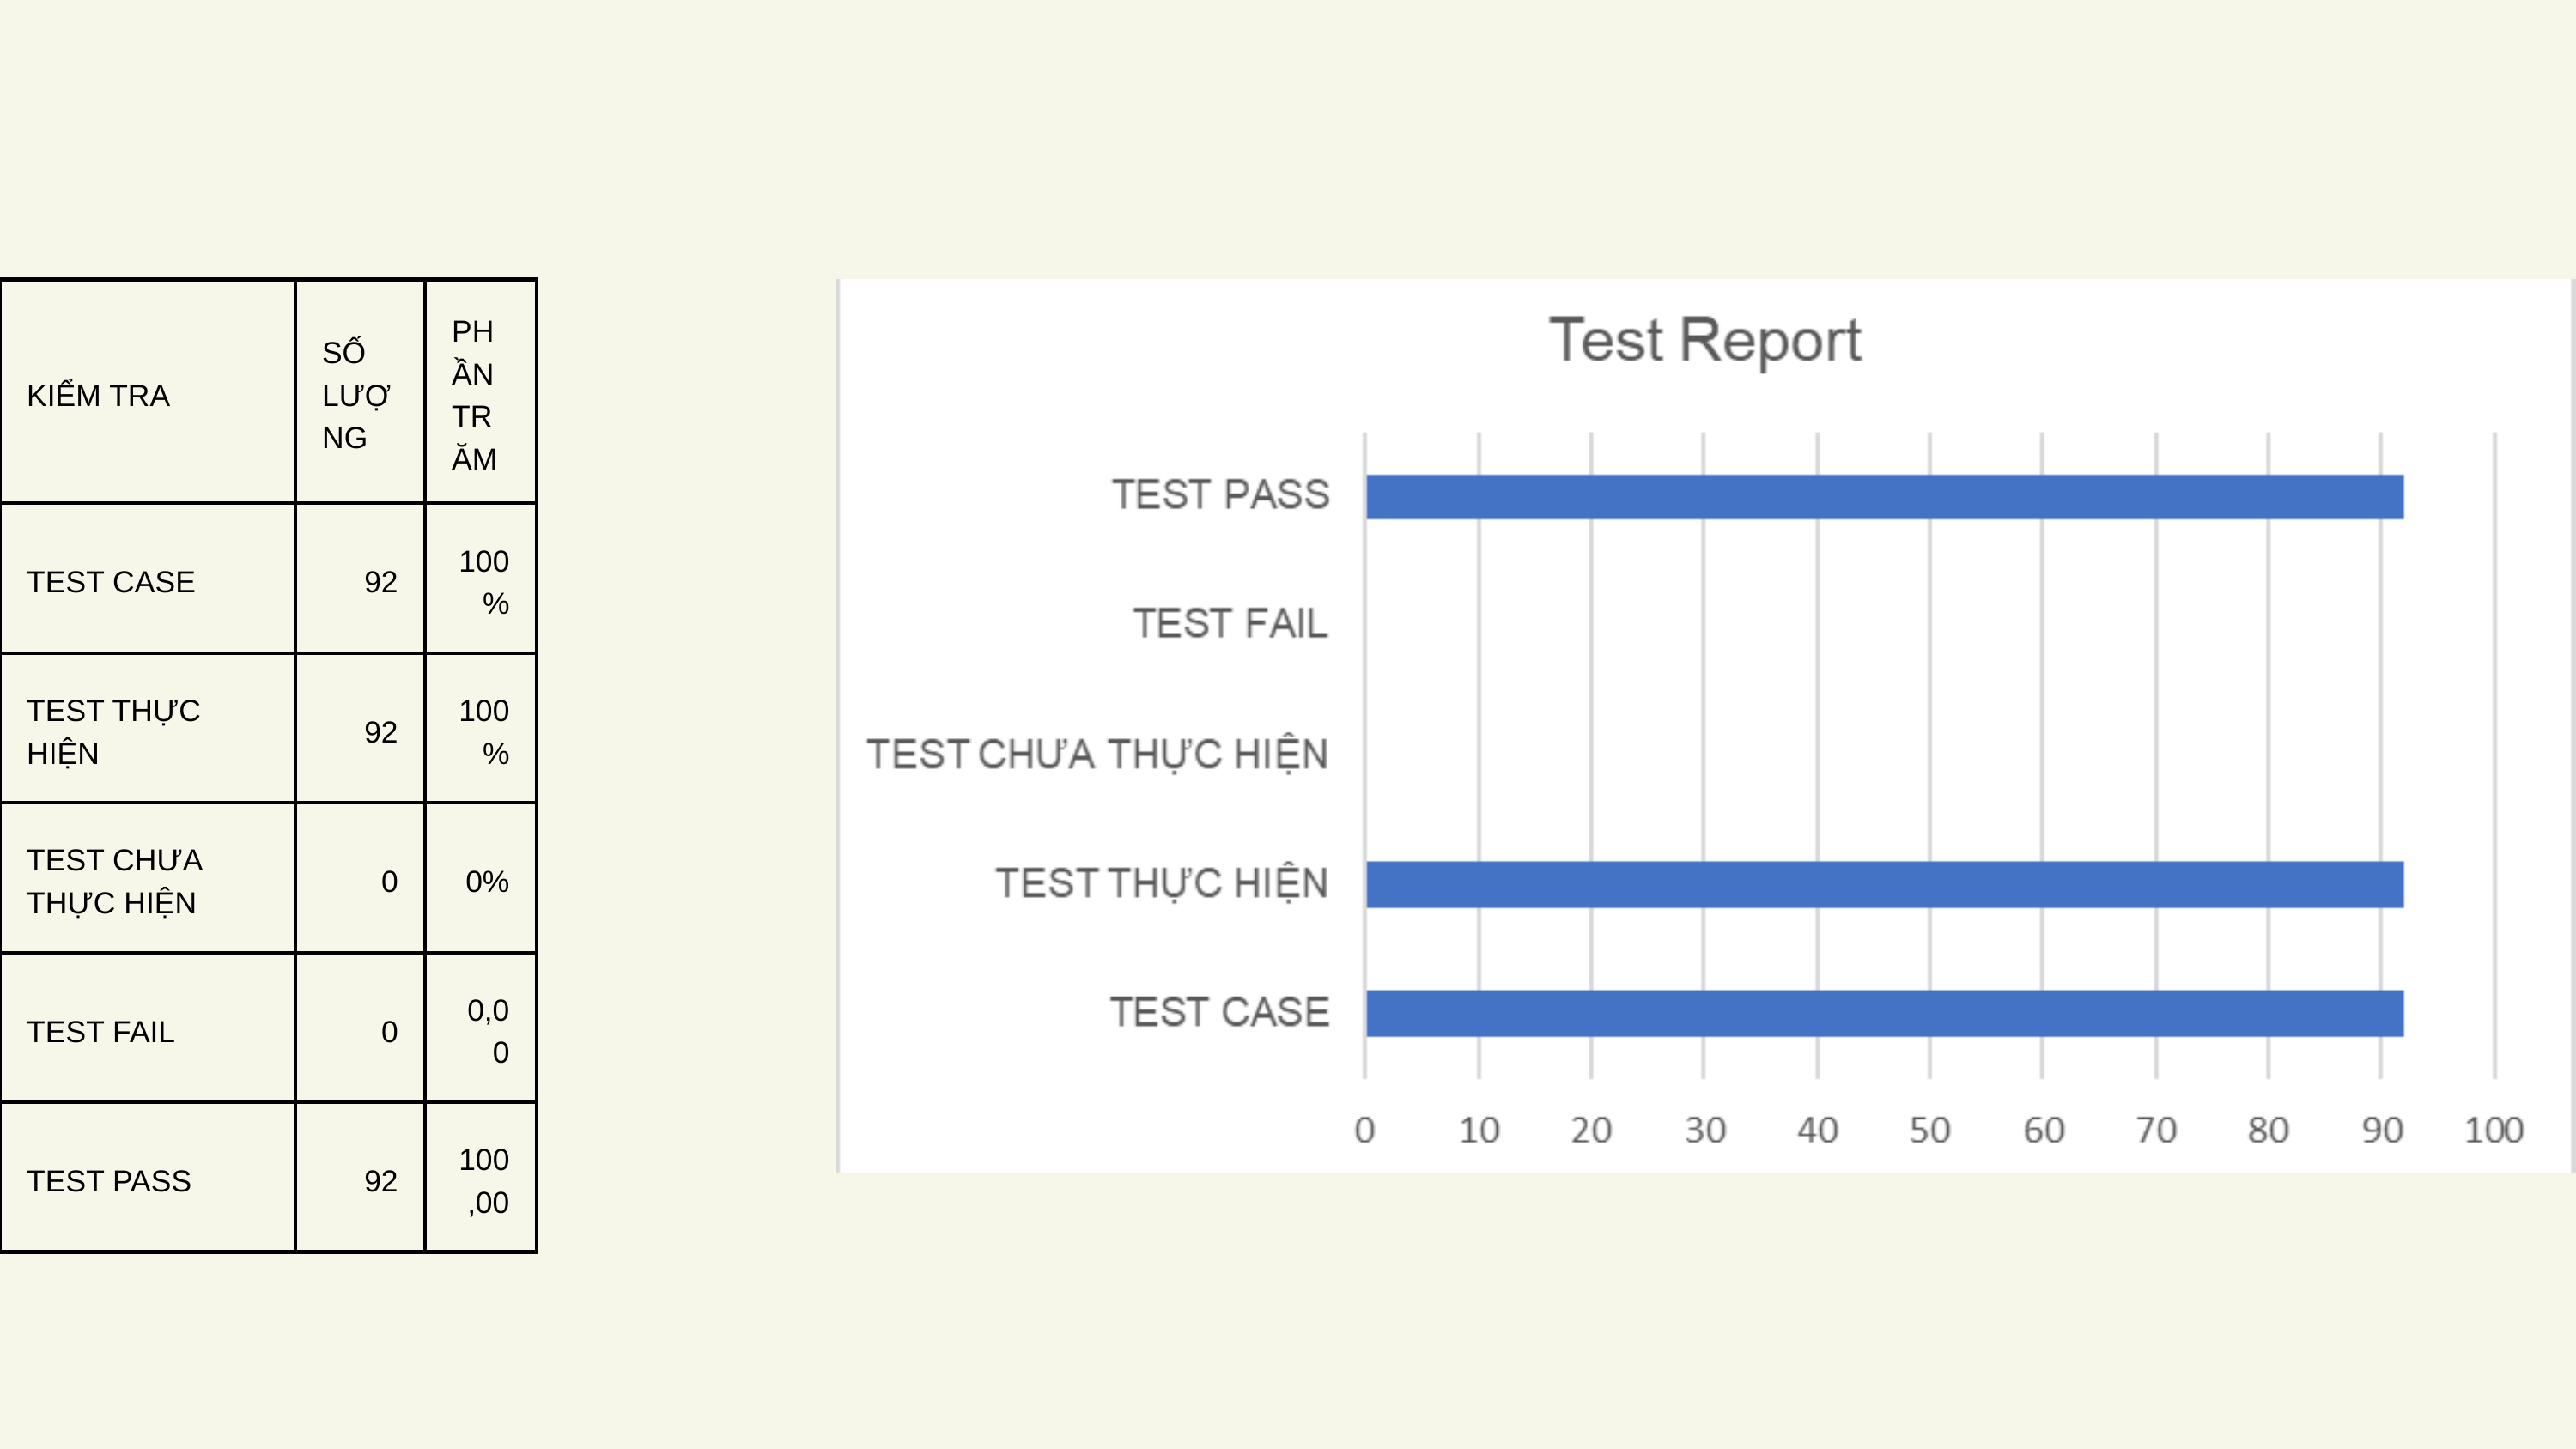

| KIỂM TRA | SỐ LƯỢNG | PHẦN TRĂM |
| --- | --- | --- |
| TEST CASE | 92 | 100% |
| TEST THỰC HIỆN | 92 | 100% |
| TEST CHƯA THỰC HIỆN | 0 | 0% |
| TEST FAIL | 0 | 0,00 |
| TEST PASS | 92 | 100,00 |